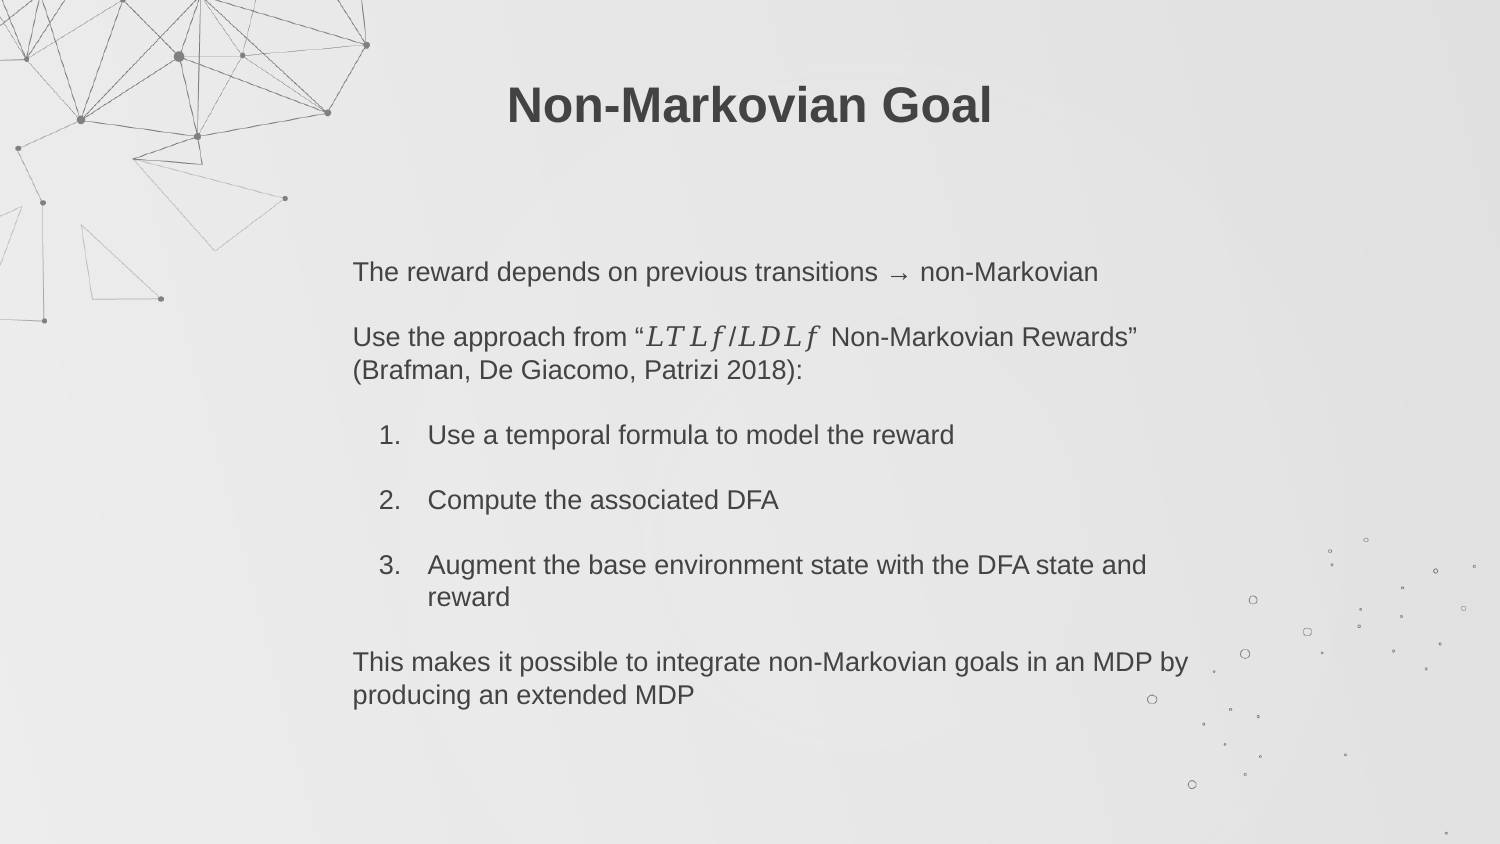

# Non-Markovian Goal
The reward depends on previous transitions → non-Markovian

Use the approach from “𝐿𝑇𝐿𝑓/𝐿𝐷𝐿𝑓 Non-Markovian Rewards” (Brafman, De Giacomo, Patrizi 2018):

Use a temporal formula to model the reward

Compute the associated DFA

Augment the base environment state with the DFA state and reward

This makes it possible to integrate non-Markovian goals in an MDP by producing an extended MDP